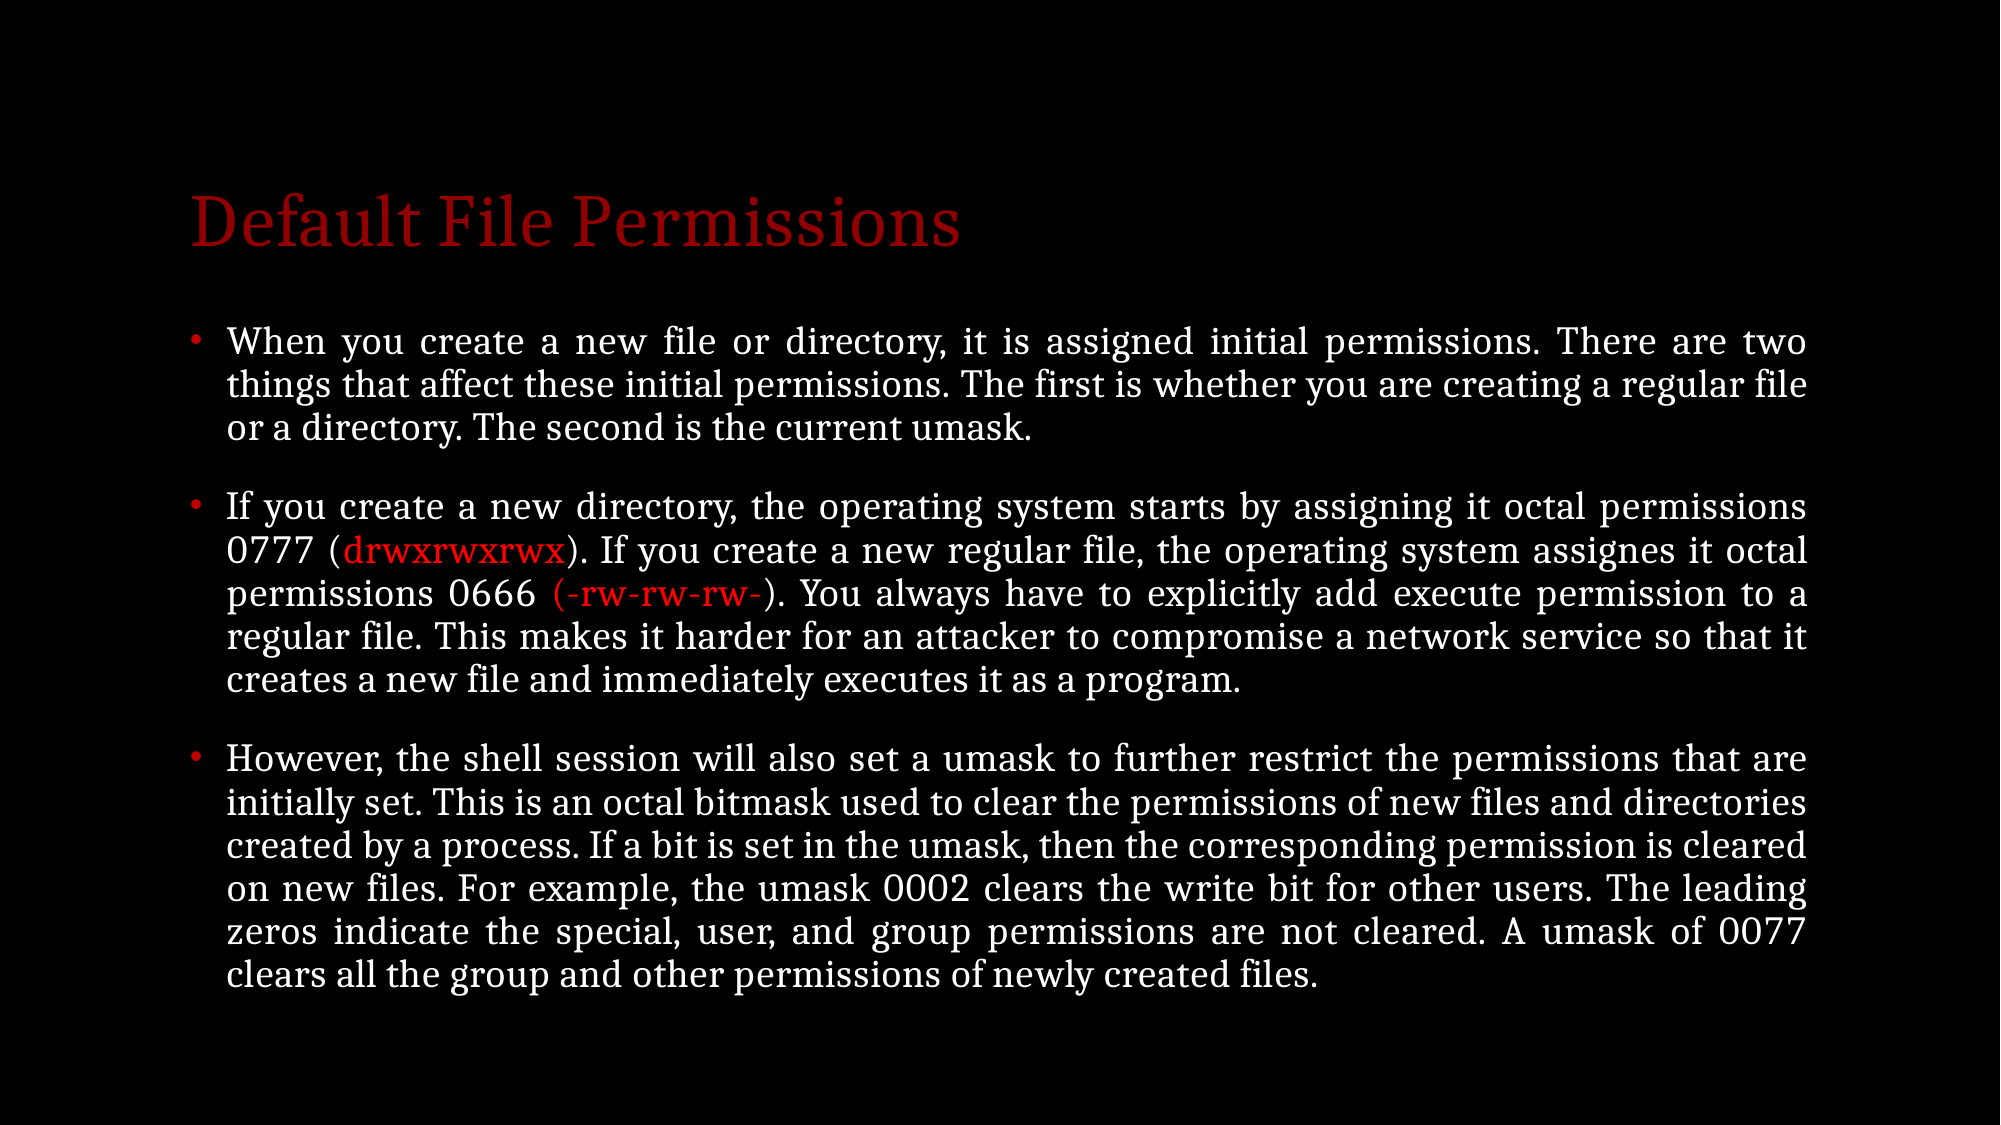

# Default File Permissions
When you create a new file or directory, it is assigned initial permissions. There are two things that affect these initial permissions. The first is whether you are creating a regular file or a directory. The second is the current umask.
If you create a new directory, the operating system starts by assigning it octal permissions 0777 (drwxrwxrwx). If you create a new regular file, the operating system assignes it octal permissions 0666 (-rw-rw-rw-). You always have to explicitly add execute permission to a regular file. This makes it harder for an attacker to compromise a network service so that it creates a new file and immediately executes it as a program.
However, the shell session will also set a umask to further restrict the permissions that are initially set. This is an octal bitmask used to clear the permissions of new files and directories created by a process. If a bit is set in the umask, then the corresponding permission is cleared on new files. For example, the umask 0002 clears the write bit for other users. The leading zeros indicate the special, user, and group permissions are not cleared. A umask of 0077 clears all the group and other permissions of newly created files.